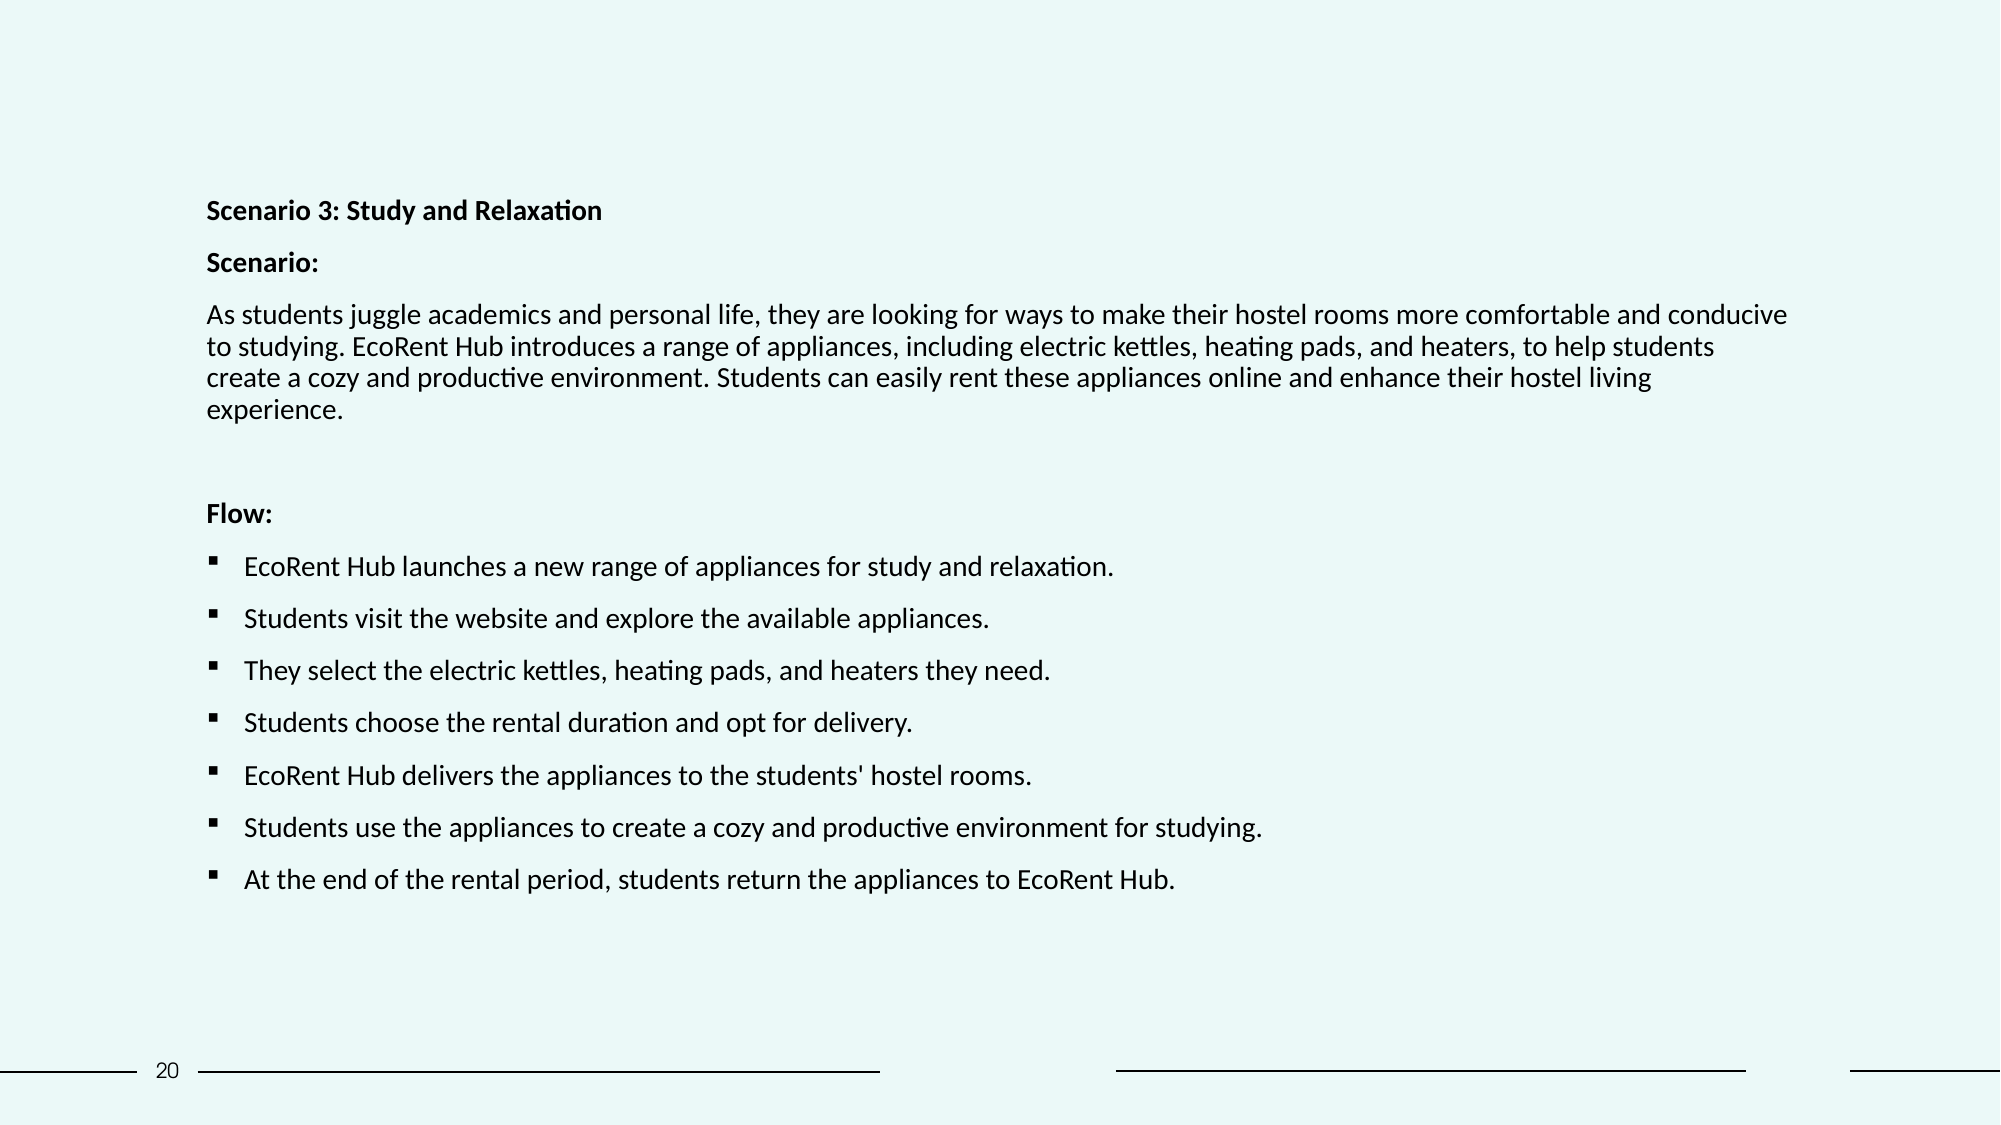

Scenario 3: Study and Relaxation
Scenario:
As students juggle academics and personal life, they are looking for ways to make their hostel rooms more comfortable and conducive to studying. EcoRent Hub introduces a range of appliances, including electric kettles, heating pads, and heaters, to help students create a cozy and productive environment. Students can easily rent these appliances online and enhance their hostel living experience.

Flow:
EcoRent Hub launches a new range of appliances for study and relaxation.
Students visit the website and explore the available appliances.
They select the electric kettles, heating pads, and heaters they need.
Students choose the rental duration and opt for delivery.
EcoRent Hub delivers the appliances to the students' hostel rooms.
Students use the appliances to create a cozy and productive environment for studying.
At the end of the rental period, students return the appliances to EcoRent Hub.
20